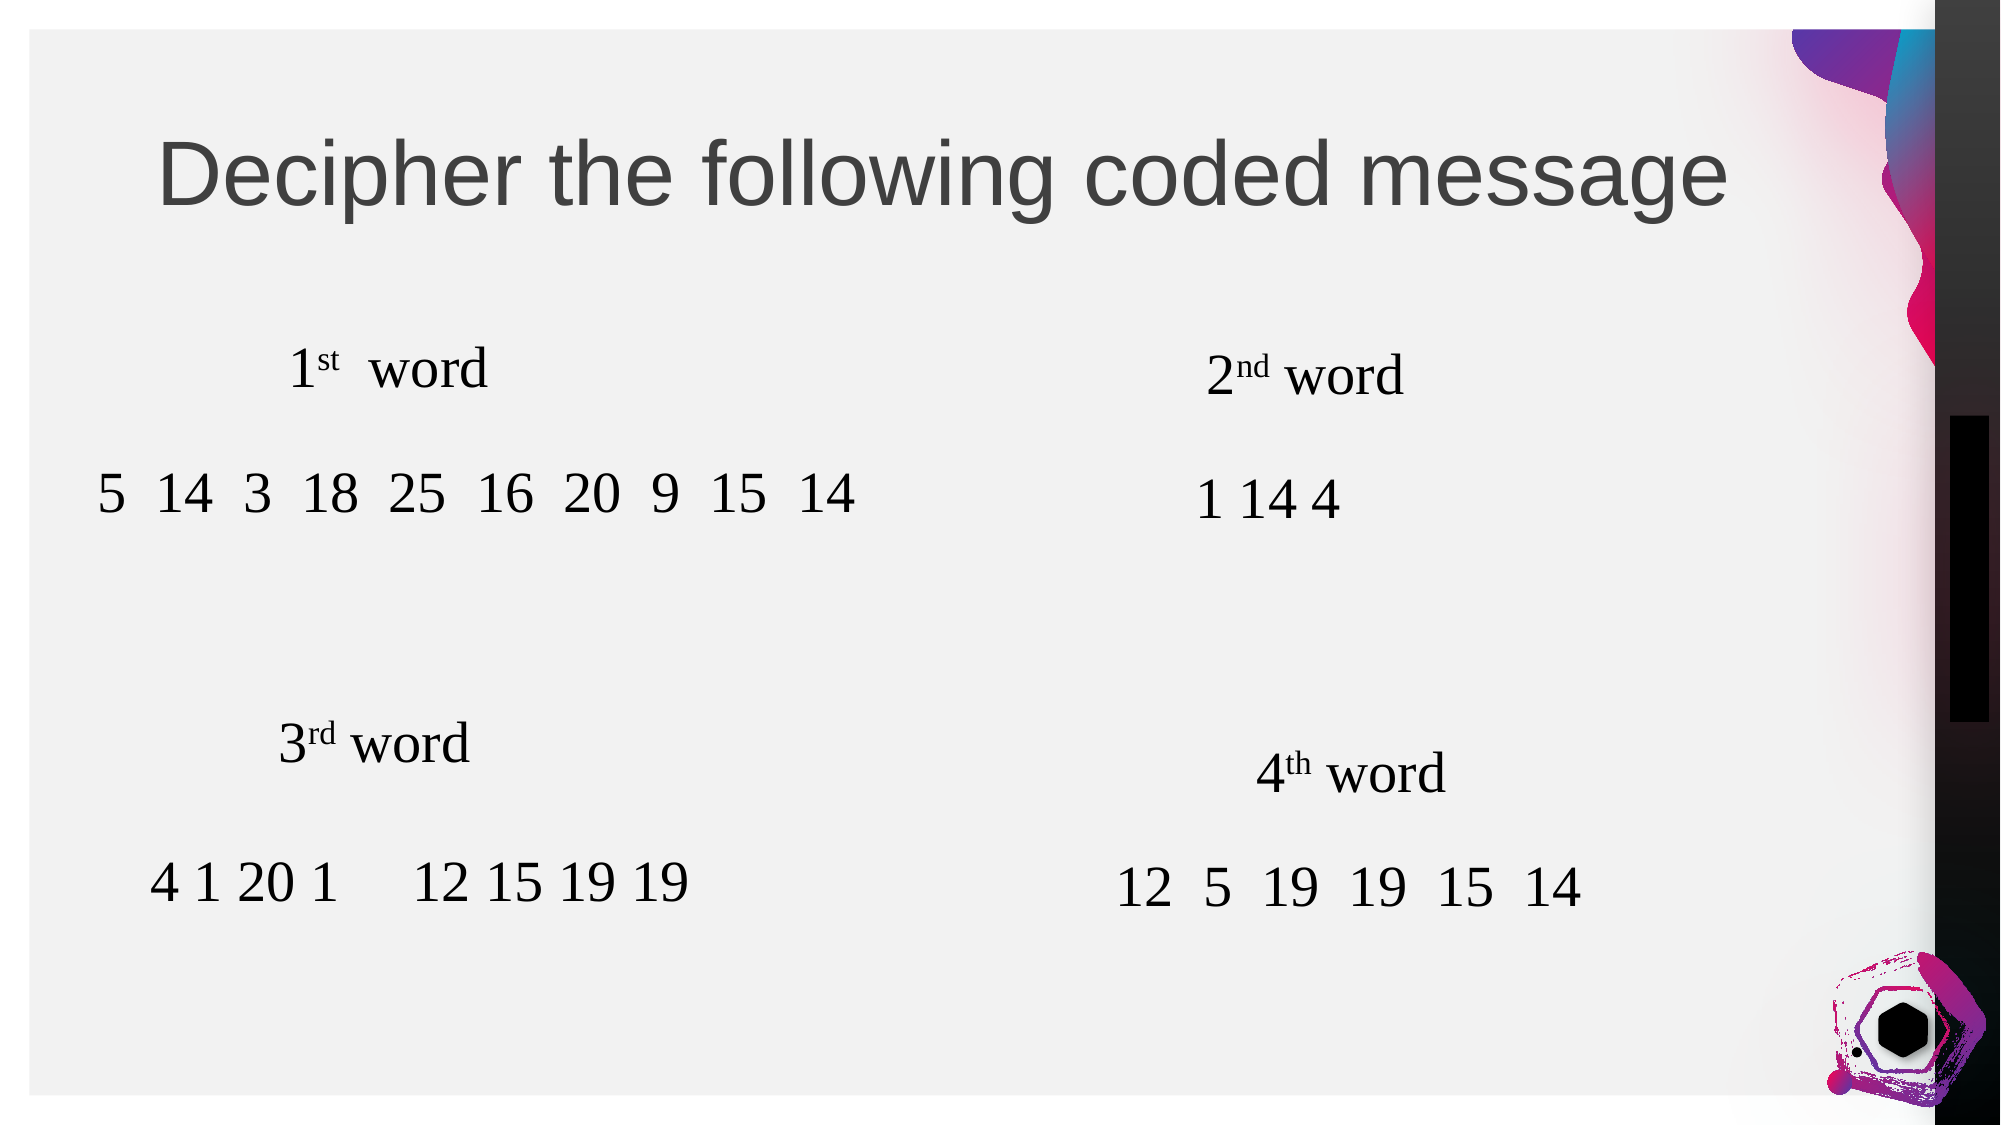

# Decipher the following coded message
1st  word
2nd word

5  14  3  18  25  16  20  9  15  14
1 14 4
3rd word
4th word
4 1 20 1     12 15 19 19
12  5  19  19  15  14